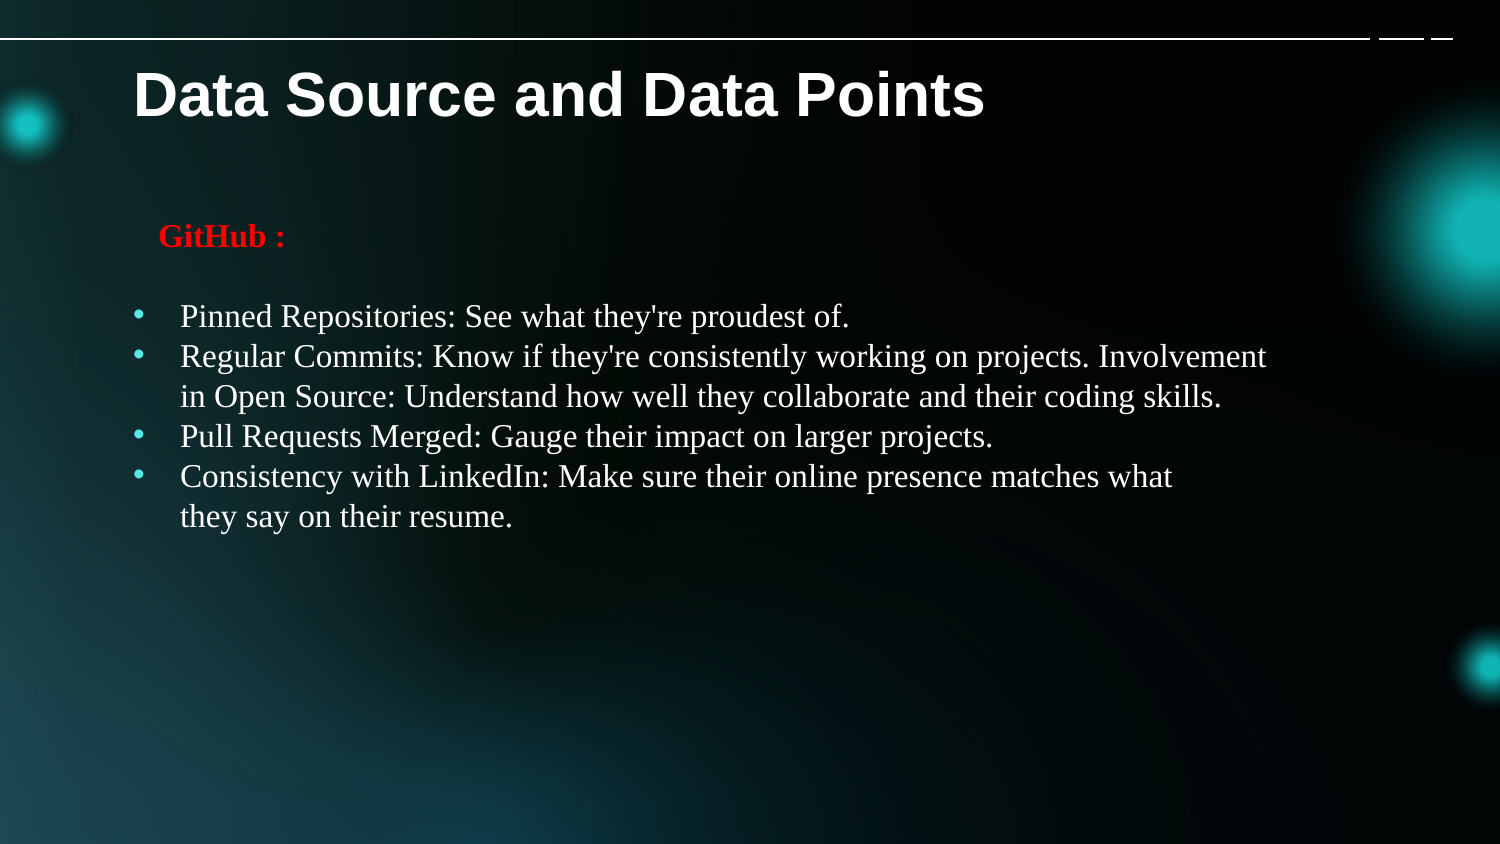

# Data Source and Data Points
GitHub :

Pinned Repositories: See what they're proudest of.
Regular Commits: Know if they're consistently working on projects. Involvement in Open Source: Understand how well they collaborate and their coding skills.
Pull Requests Merged: Gauge their impact on larger projects.
Consistency with LinkedIn: Make sure their online presence matches what they say on their resume.